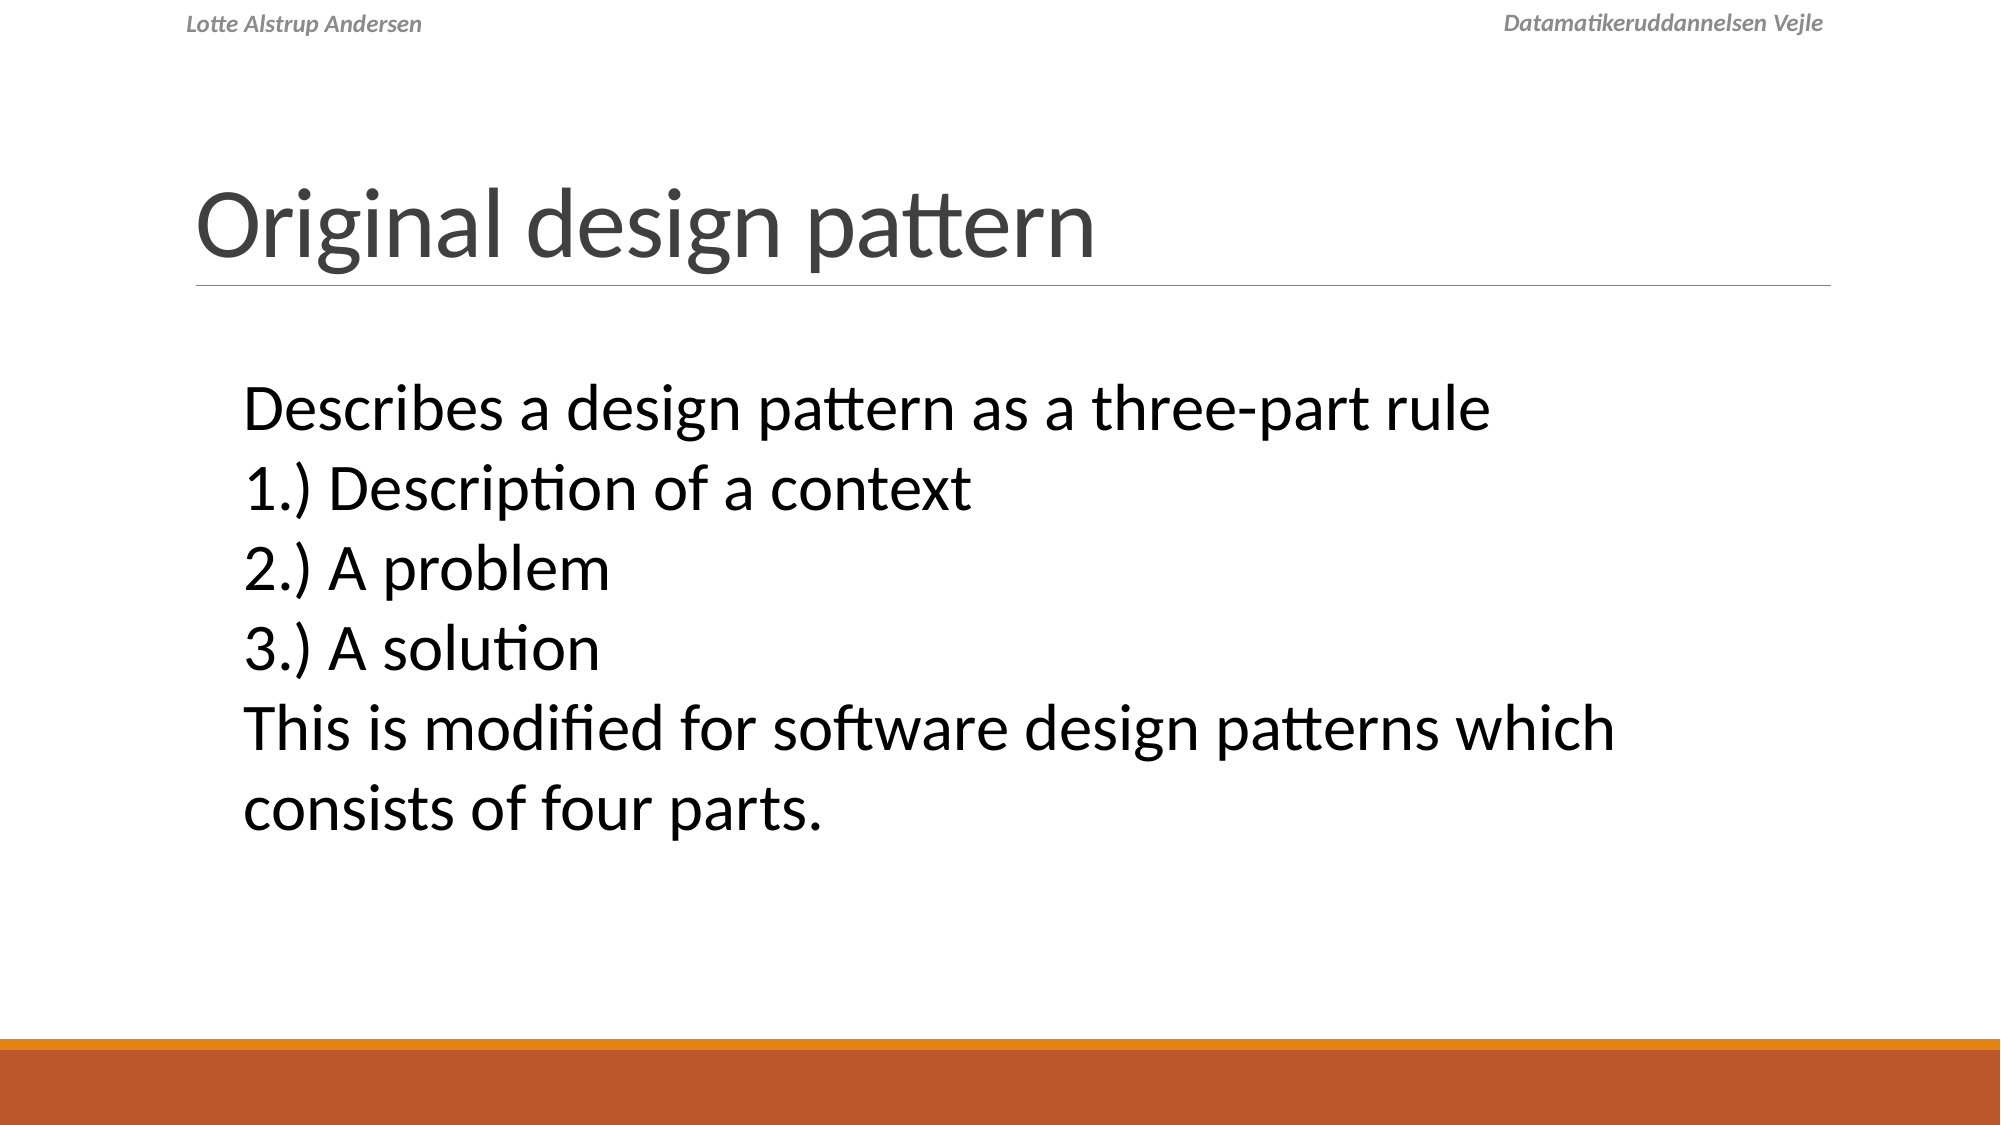

# Original design pattern
Describes a design pattern as a three-part rule
1.) Description of a context
2.) A problem
3.) A solution
This is modified for software design patterns which
consists of four parts.